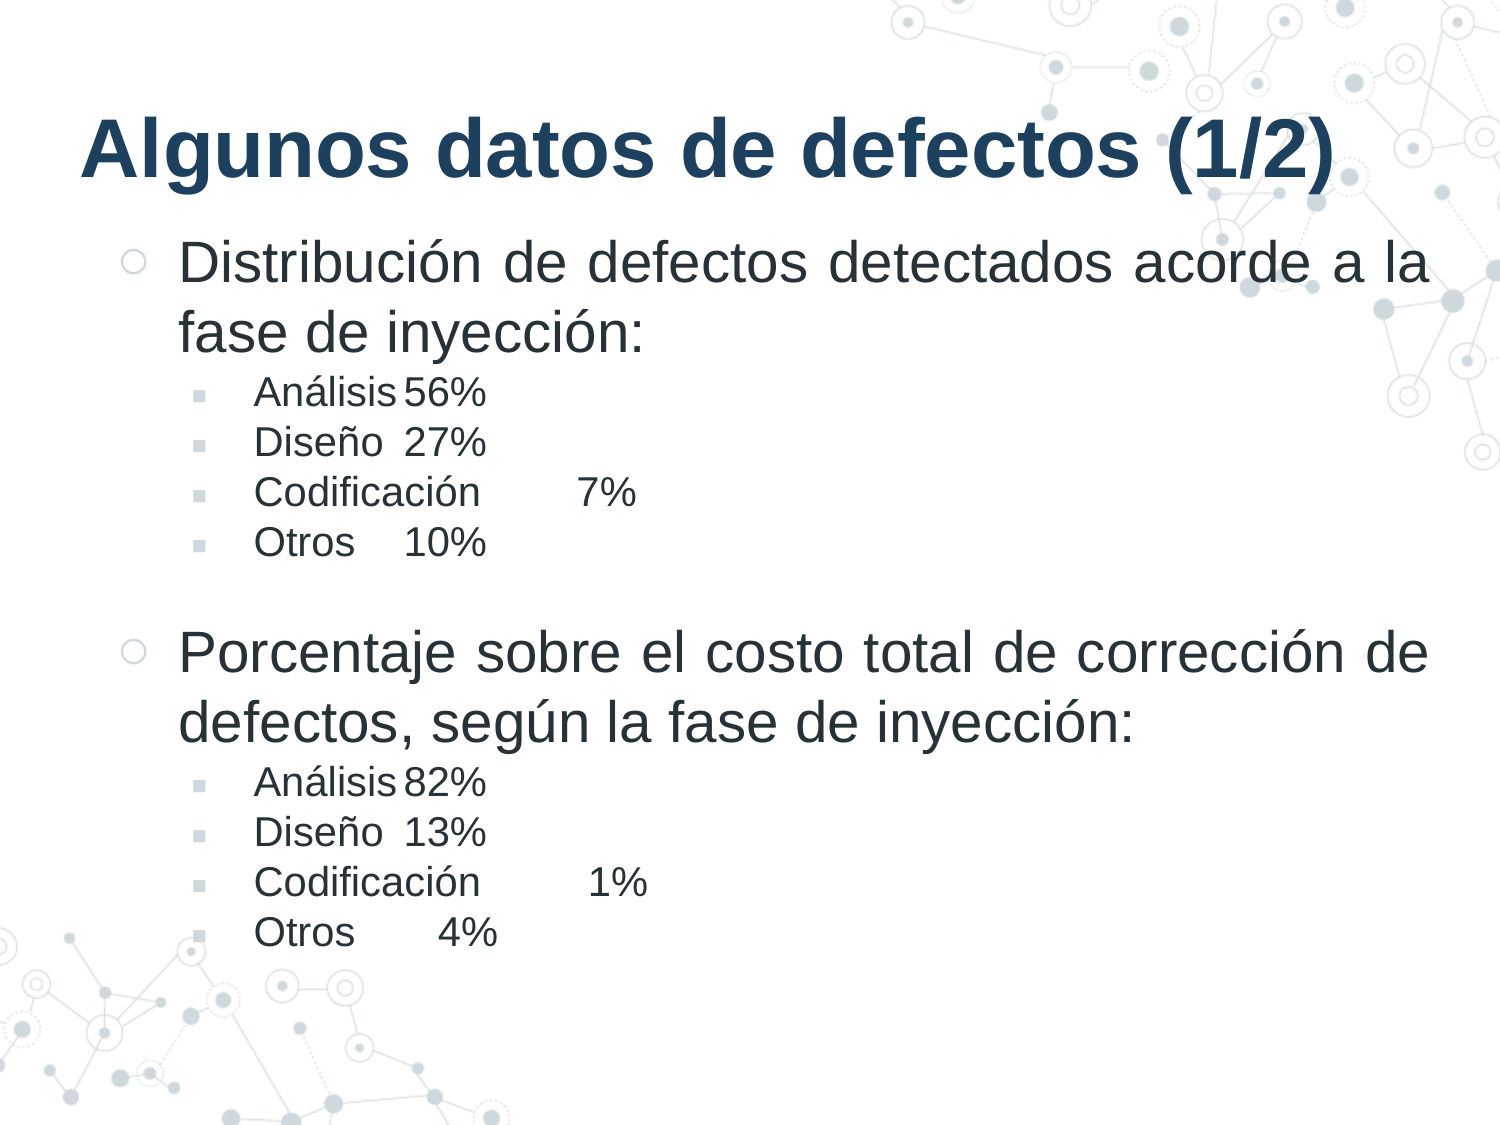

# Algunos datos de defectos (1/2)
Distribución de defectos detectados acorde a la fase de inyección:
Análisis	56%
Diseño	27%
Codificación	  7%
Otros	10%

Porcentaje sobre el costo total de corrección de defectos, según la fase de inyección:
Análisis	82%
Diseño	13%
Codificación	   1%
Otros	   4%